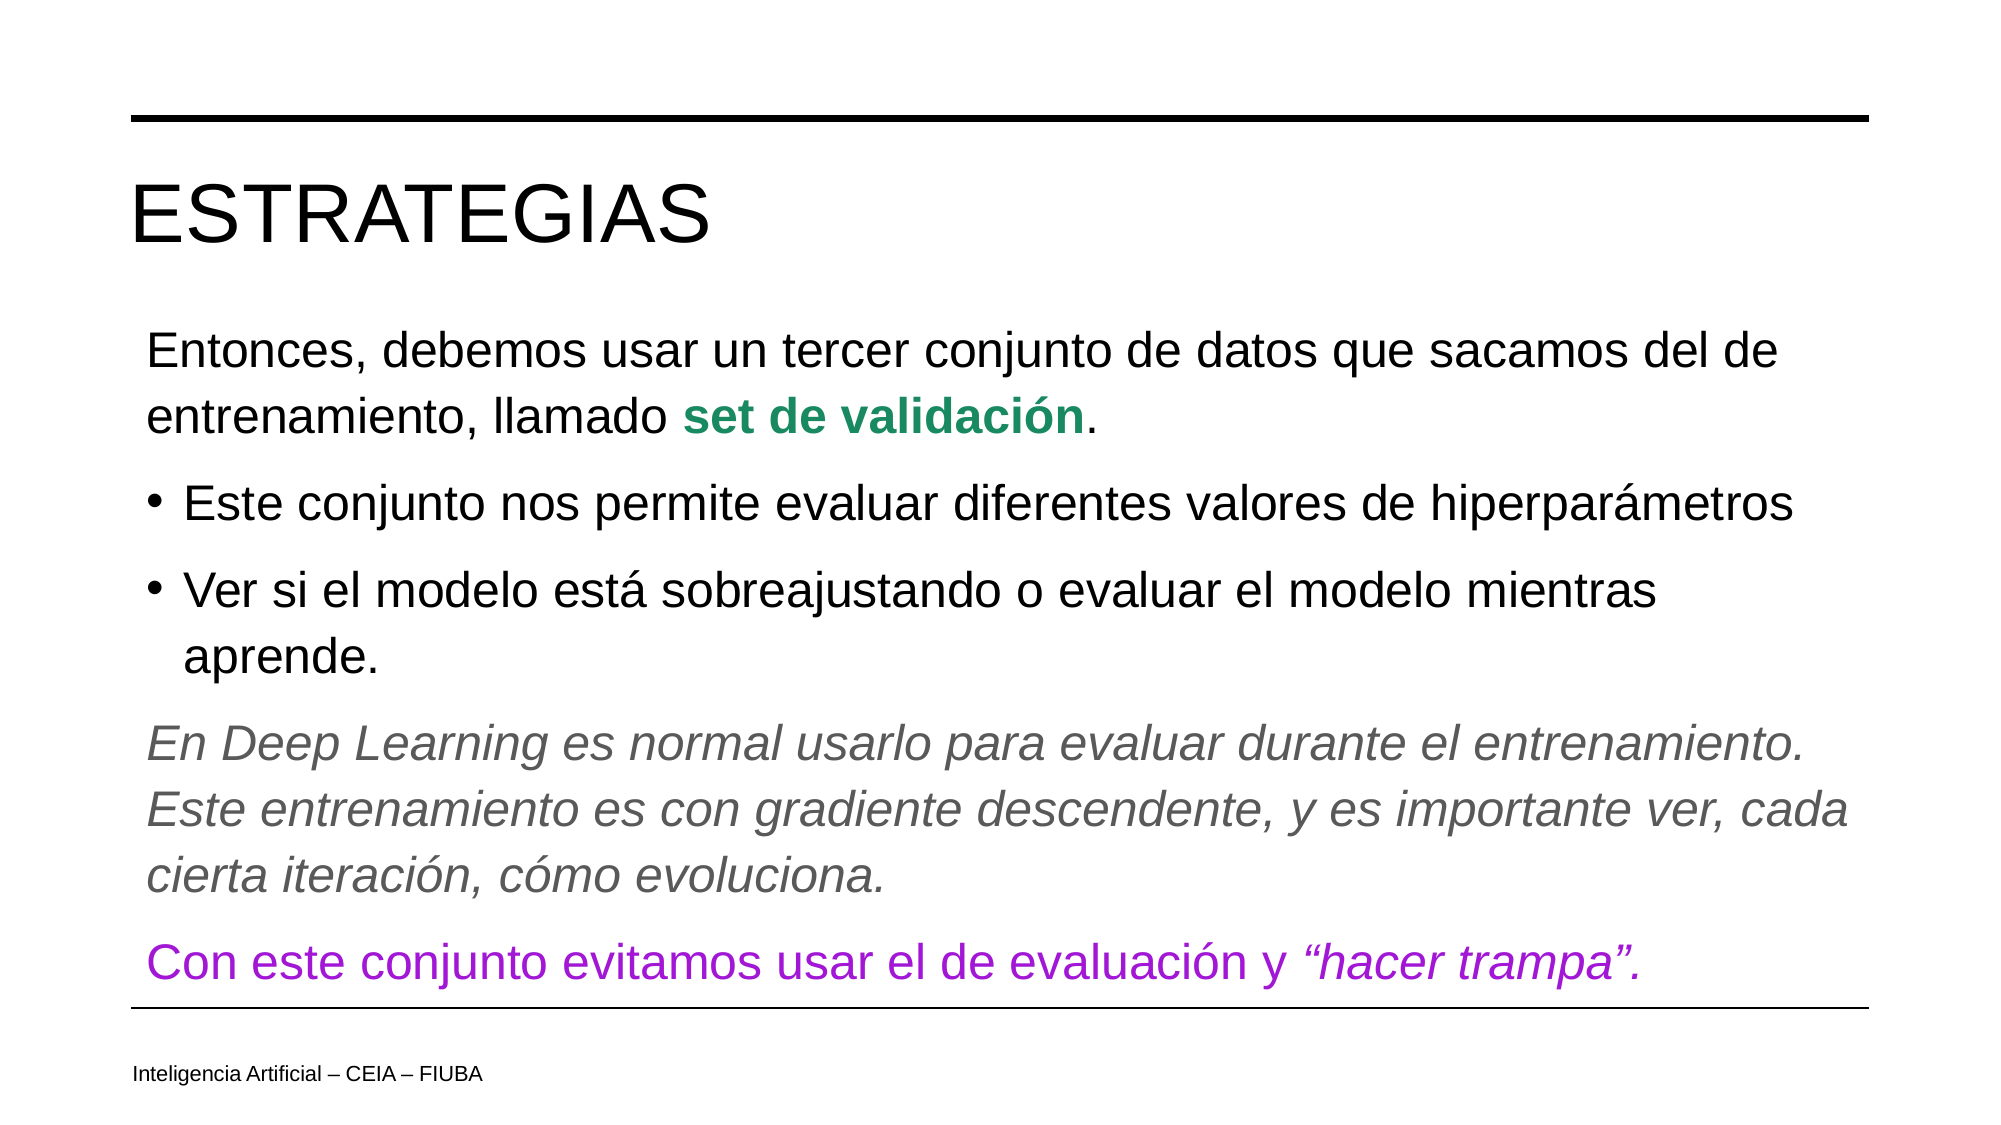

# Estrategias
Entonces, debemos usar un tercer conjunto de datos que sacamos del de entrenamiento, llamado set de validación.
Este conjunto nos permite evaluar diferentes valores de hiperparámetros
Ver si el modelo está sobreajustando o evaluar el modelo mientras aprende.
En Deep Learning es normal usarlo para evaluar durante el entrenamiento. Este entrenamiento es con gradiente descendente, y es importante ver, cada cierta iteración, cómo evoluciona.
Con este conjunto evitamos usar el de evaluación y “hacer trampa”.

Inteligencia Artificial – CEIA – FIUBA
Image by vectorjuice